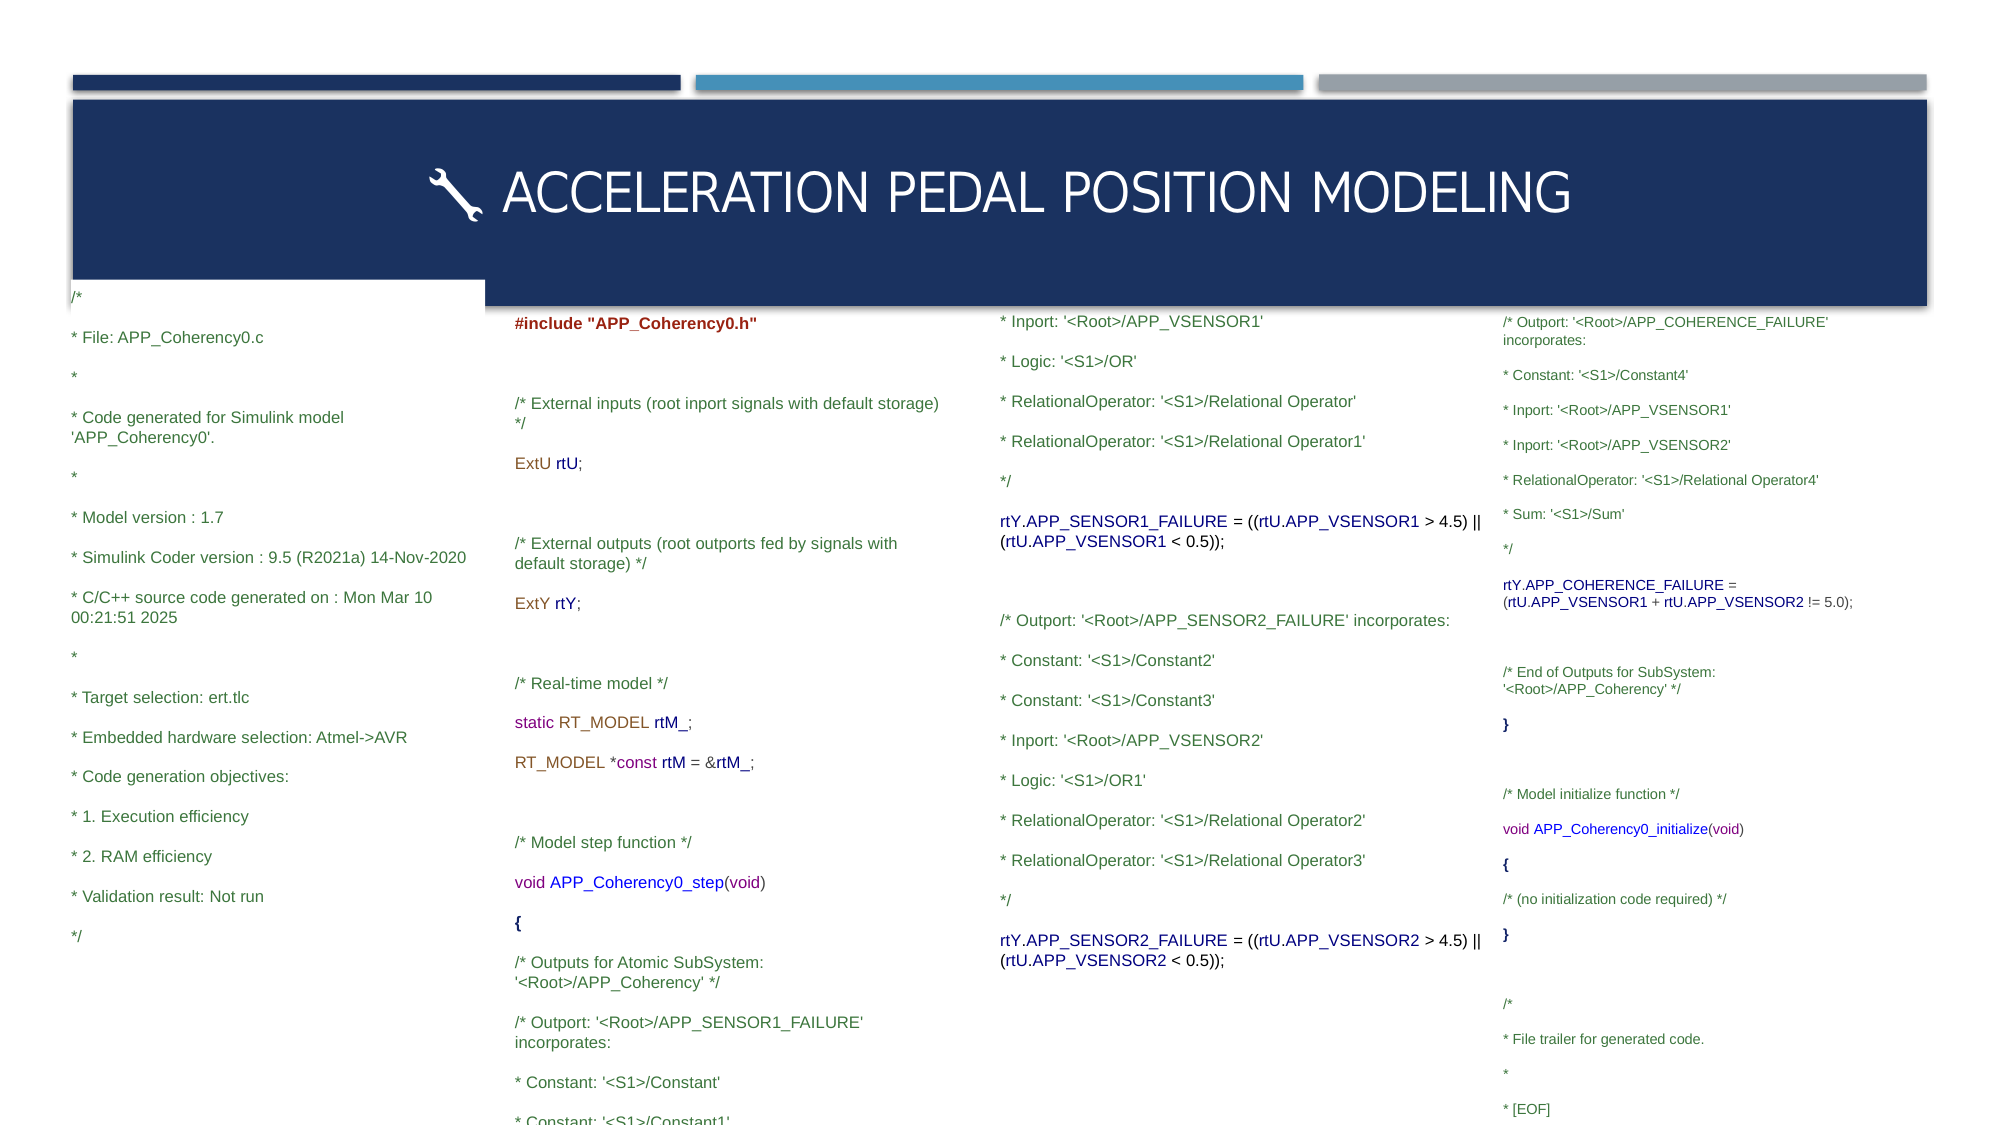

# 🔧 Acceleration Pedal Position Modeling
/*
* File: APP_Coherency0.c
*
* Code generated for Simulink model 'APP_Coherency0'.
*
* Model version : 1.7
* Simulink Coder version : 9.5 (R2021a) 14-Nov-2020
* C/C++ source code generated on : Mon Mar 10 00:21:51 2025
*
* Target selection: ert.tlc
* Embedded hardware selection: Atmel->AVR
* Code generation objectives:
* 1. Execution efficiency
* 2. RAM efficiency
* Validation result: Not run
*/

* Inport: '<Root>/APP_VSENSOR1'
* Logic: '<S1>/OR'
* RelationalOperator: '<S1>/Relational Operator'
* RelationalOperator: '<S1>/Relational Operator1'
*/
rtY.APP_SENSOR1_FAILURE = ((rtU.APP_VSENSOR1 > 4.5) || (rtU.APP_VSENSOR1 < 0.5));

/* Outport: '<Root>/APP_SENSOR2_FAILURE' incorporates:
* Constant: '<S1>/Constant2'
* Constant: '<S1>/Constant3'
* Inport: '<Root>/APP_VSENSOR2'
* Logic: '<S1>/OR1'
* RelationalOperator: '<S1>/Relational Operator2'
* RelationalOperator: '<S1>/Relational Operator3'
*/
rtY.APP_SENSOR2_FAILURE = ((rtU.APP_VSENSOR2 > 4.5) || (rtU.APP_VSENSOR2 < 0.5));

#include "APP_Coherency0.h"

/* External inputs (root inport signals with default storage) */
ExtU rtU;

/* External outputs (root outports fed by signals with default storage) */
ExtY rtY;

/* Real-time model */
static RT_MODEL rtM_;
RT_MODEL *const rtM = &rtM_;

/* Model step function */
void APP_Coherency0_step(void)
{
/* Outputs for Atomic SubSystem: '<Root>/APP_Coherency' */
/* Outport: '<Root>/APP_SENSOR1_FAILURE' incorporates:
* Constant: '<S1>/Constant'
* Constant: '<S1>/Constant1'
/* Outport: '<Root>/APP_COHERENCE_FAILURE' incorporates:
* Constant: '<S1>/Constant4'
* Inport: '<Root>/APP_VSENSOR1'
* Inport: '<Root>/APP_VSENSOR2'
* RelationalOperator: '<S1>/Relational Operator4'
* Sum: '<S1>/Sum'
*/
rtY.APP_COHERENCE_FAILURE = (rtU.APP_VSENSOR1 + rtU.APP_VSENSOR2 != 5.0);

/* End of Outputs for SubSystem: '<Root>/APP_Coherency' */
}

/* Model initialize function */
void APP_Coherency0_initialize(void)
{
/* (no initialization code required) */
}

/*
* File trailer for generated code.
*
* [EOF]
*/